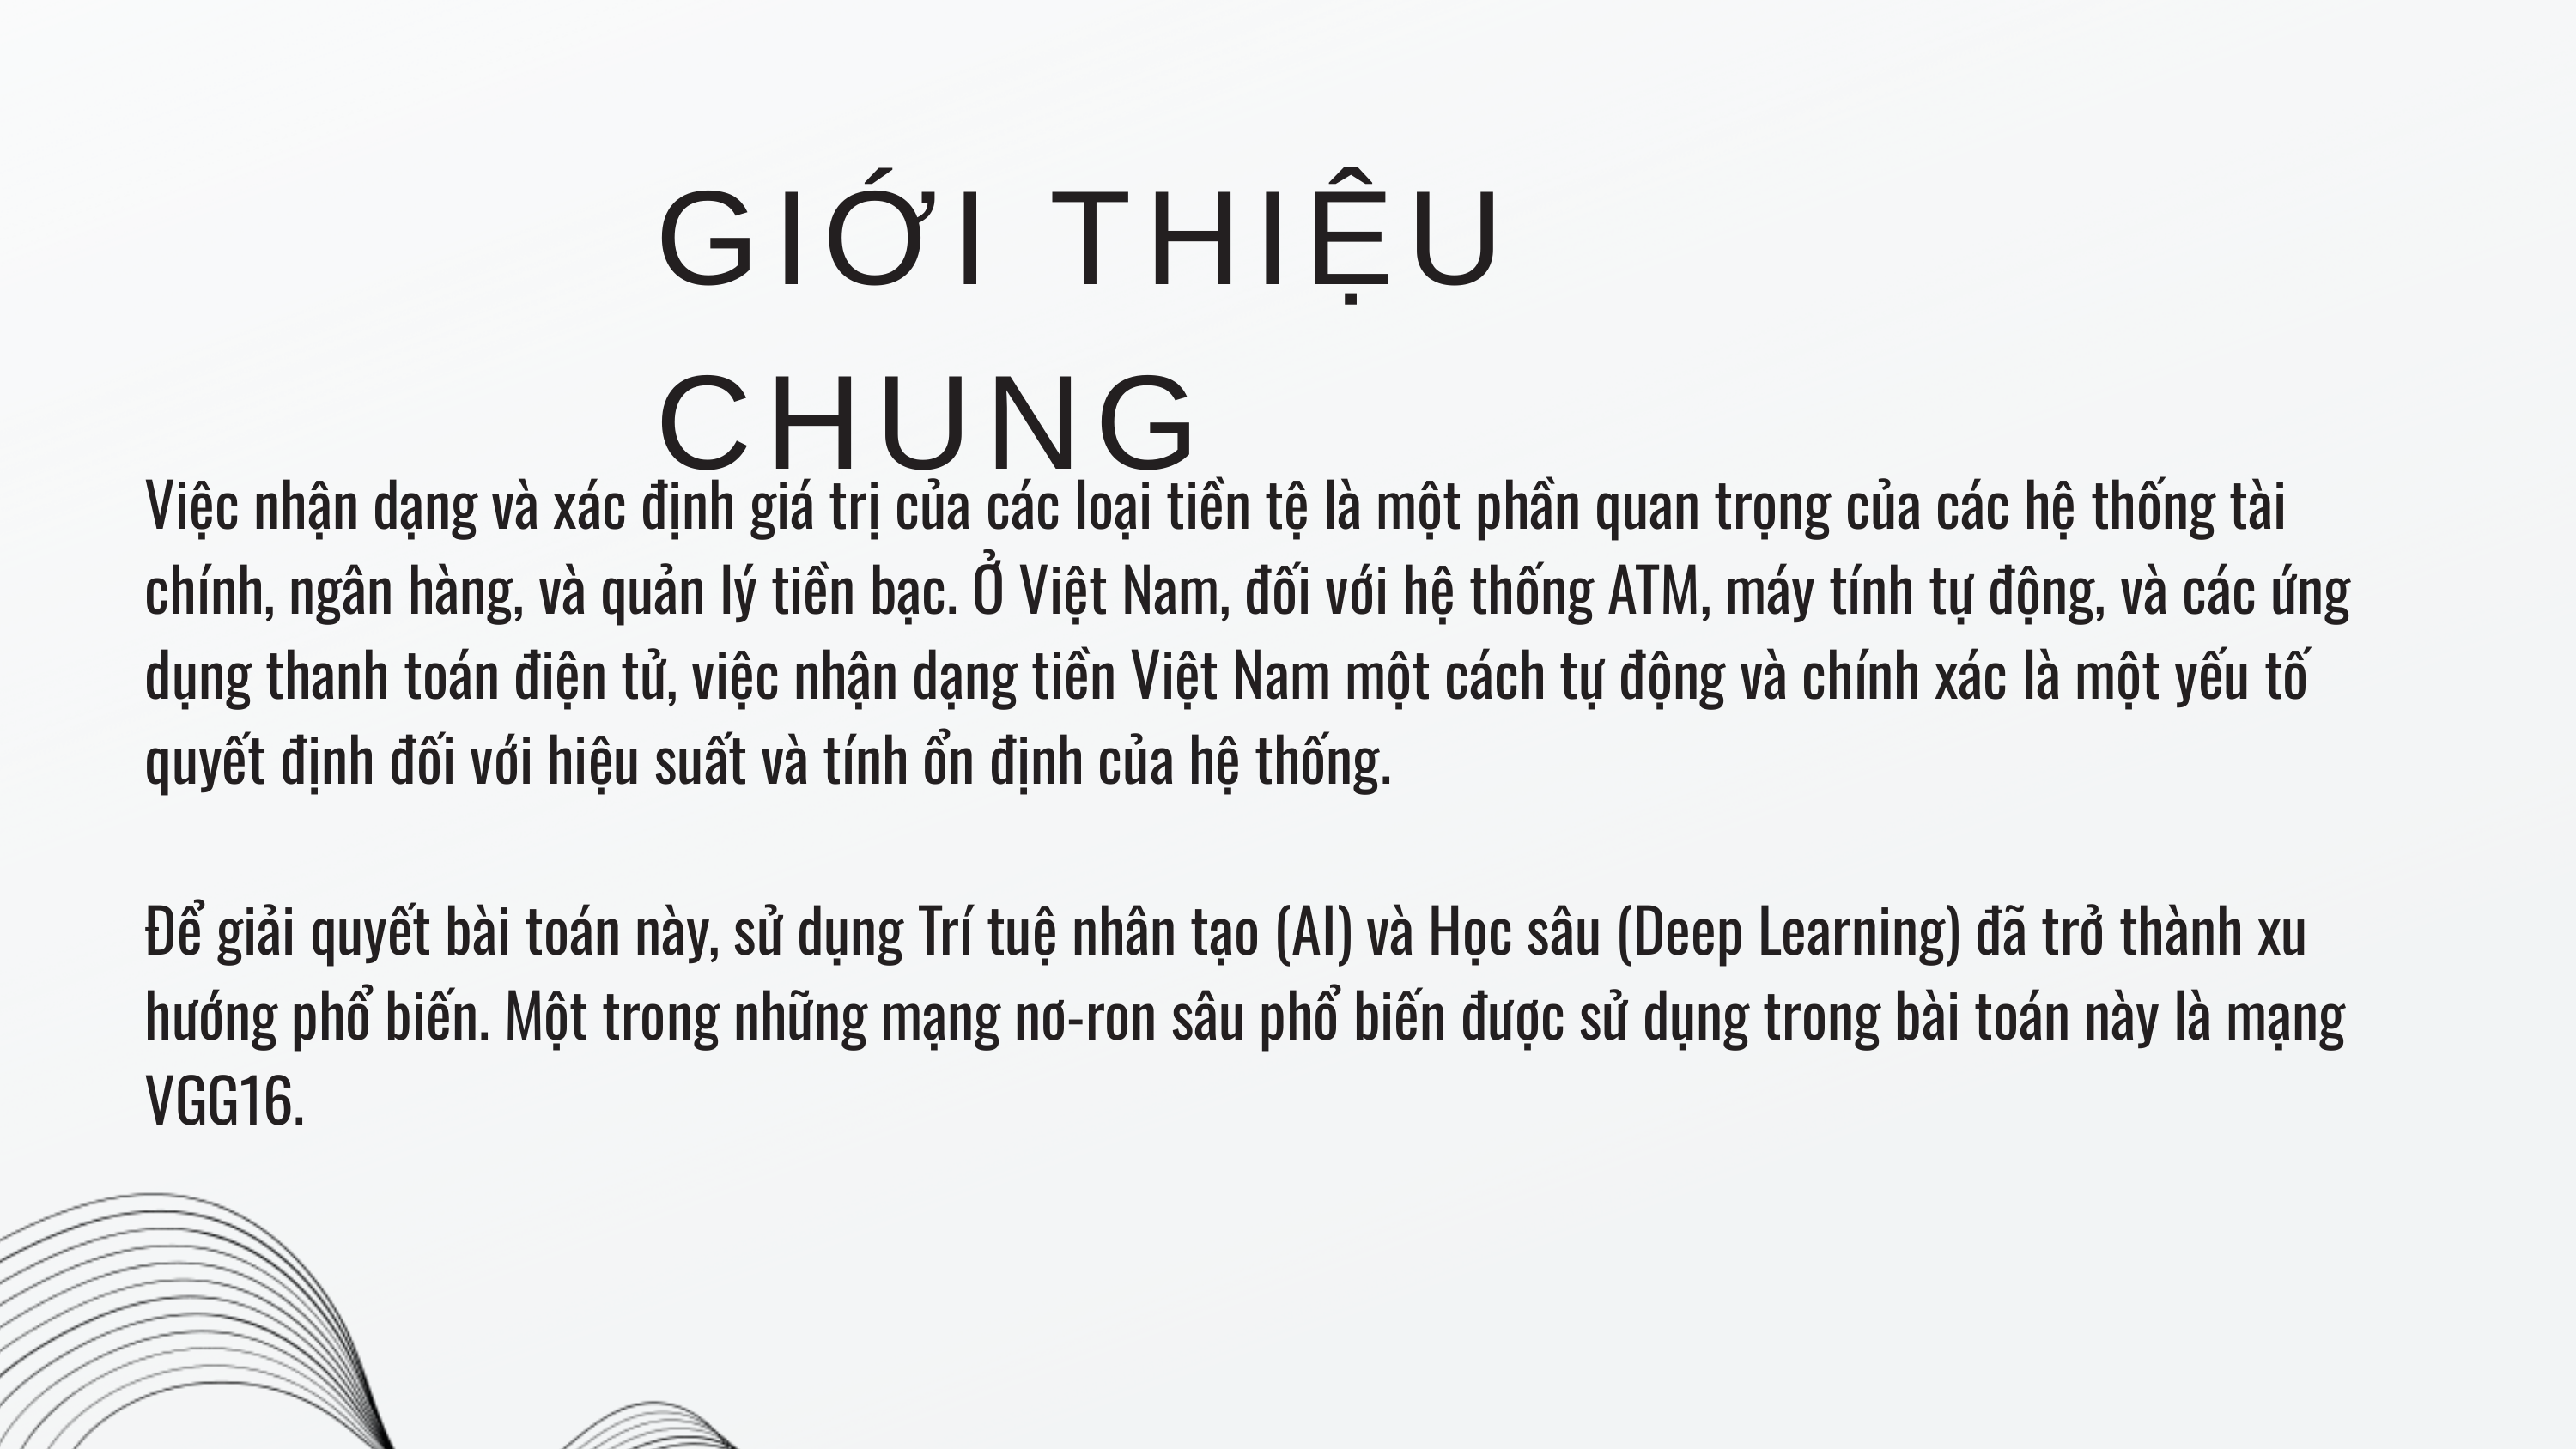

GIỚI THIỆU CHUNG
Việc nhận dạng và xác định giá trị của các loại tiền tệ là một phần quan trọng của các hệ thống tài chính, ngân hàng, và quản lý tiền bạc. Ở Việt Nam, đối với hệ thống ATM, máy tính tự động, và các ứng dụng thanh toán điện tử, việc nhận dạng tiền Việt Nam một cách tự động và chính xác là một yếu tố quyết định đối với hiệu suất và tính ổn định của hệ thống.

Để giải quyết bài toán này, sử dụng Trí tuệ nhân tạo (AI) và Học sâu (Deep Learning) đã trở thành xu hướng phổ biến. Một trong những mạng nơ-ron sâu phổ biến được sử dụng trong bài toán này là mạng VGG16.